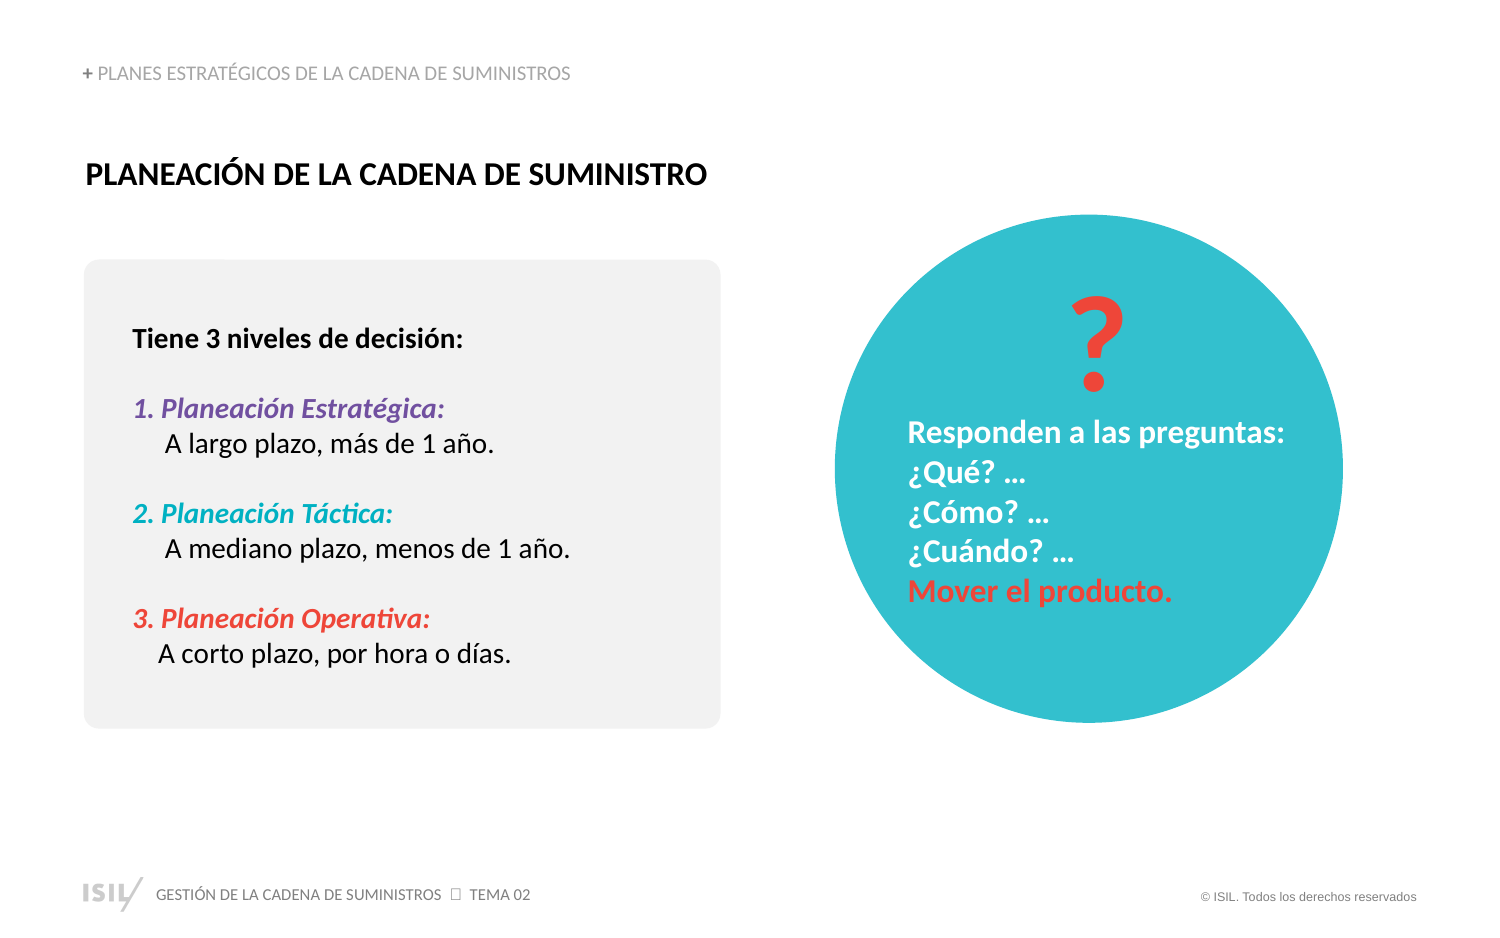

+ PLANES ESTRATÉGICOS DE LA CADENA DE SUMINISTROS
PLANEACIÓN DE LA CADENA DE SUMINISTRO

?
Responden a las preguntas:
¿Qué? …
¿Cómo? …
¿Cuándo? …
Mover el producto.
Tiene 3 niveles de decisión:

1. Planeación Estratégica:
     A largo plazo, más de 1 año.

2. Planeación Táctica:
     A mediano plazo, menos de 1 año.

3. Planeación Operativa:
    A corto plazo, por hora o días.